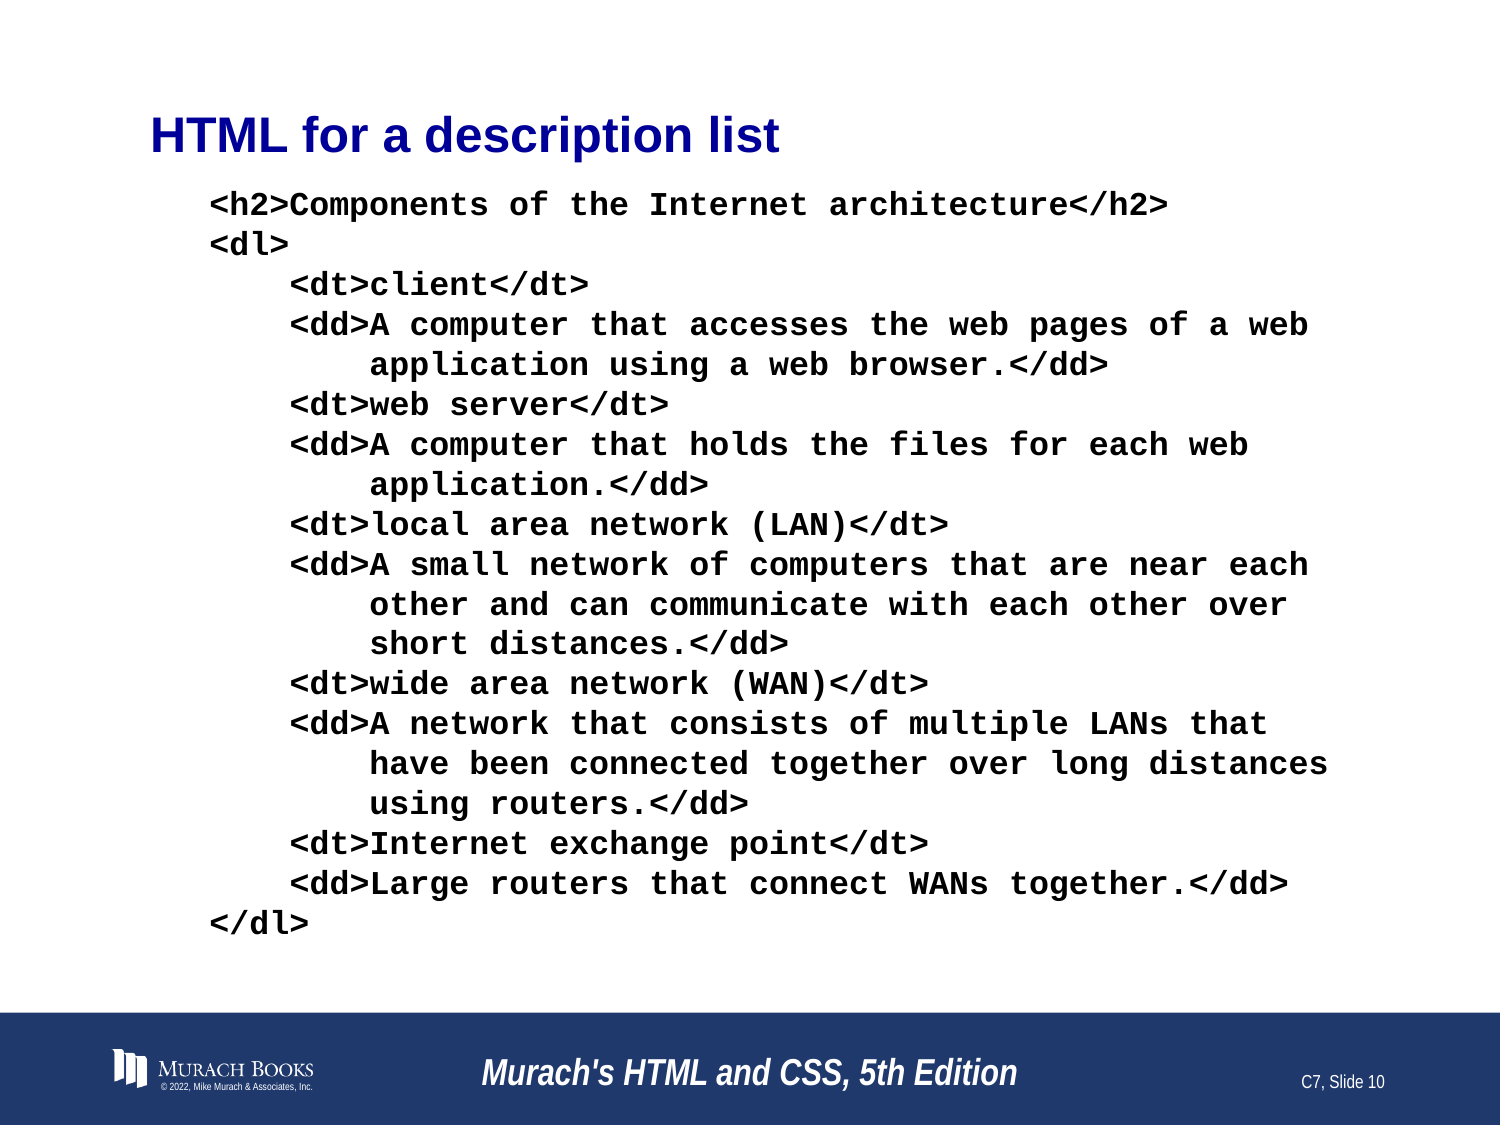

# HTML for a description list
<h2>Components of the Internet architecture</h2>
<dl>
    <dt>client</dt>
    <dd>A computer that accesses the web pages of a web
        application using a web browser.</dd>
    <dt>web server</dt>
    <dd>A computer that holds the files for each web
        application.</dd>
    <dt>local area network (LAN)</dt>
    <dd>A small network of computers that are near each
        other and can communicate with each other over
        short distances.</dd>
    <dt>wide area network (WAN)</dt>
    <dd>A network that consists of multiple LANs that
        have been connected together over long distances
        using routers.</dd>
    <dt>Internet exchange point</dt>
    <dd>Large routers that connect WANs together.</dd>
</dl>

© 2022, Mike Murach & Associates, Inc.
Murach's HTML and CSS, 5th Edition

C7, Slide 10